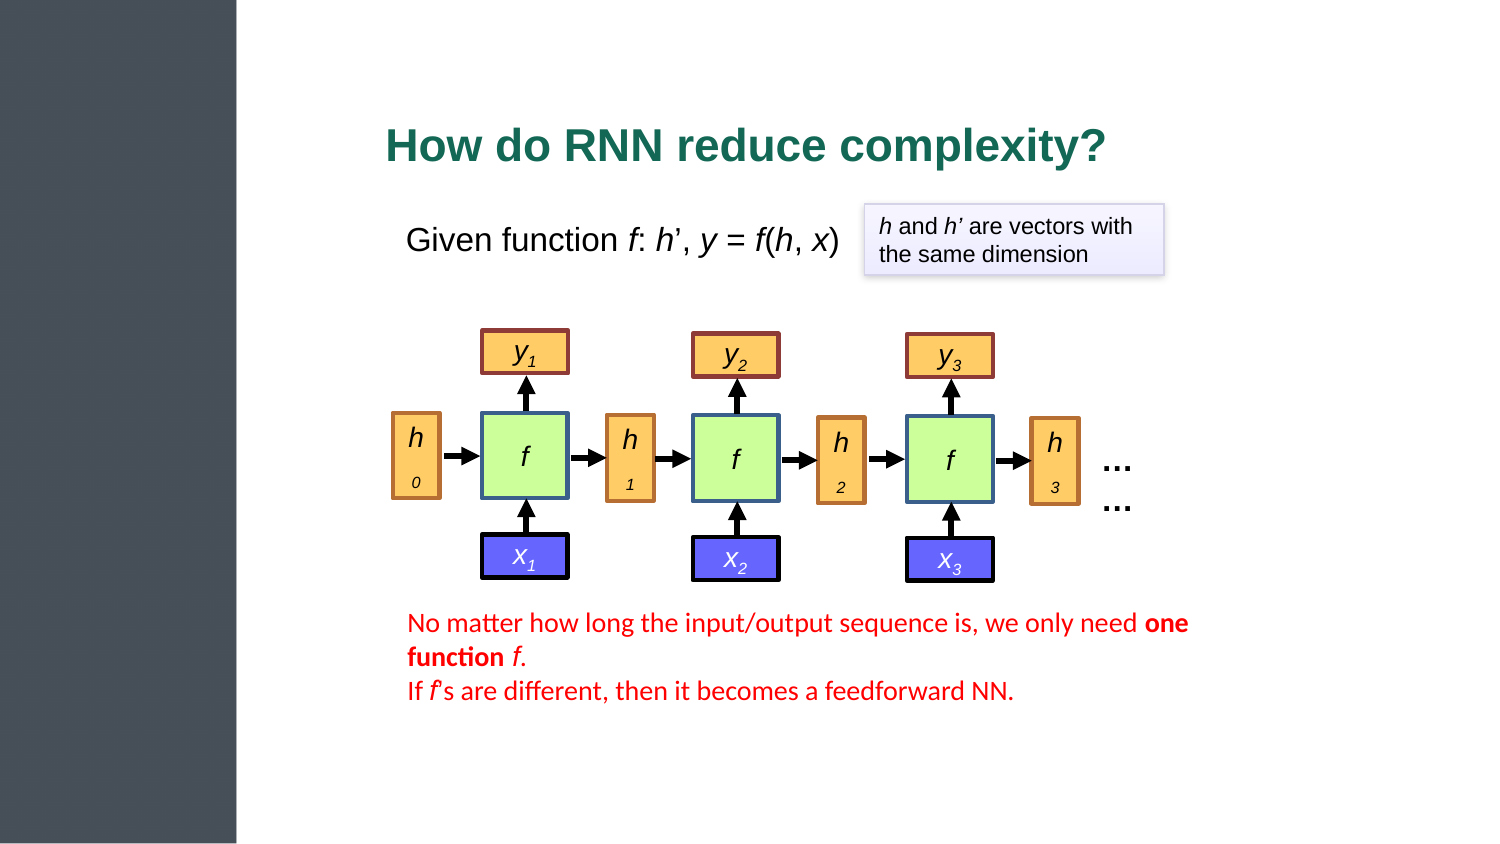

# How do RNN reduce complexity?
h and h’ are vectors with the same dimension
Given function f: h’, y = f(h, x)
y1
y2
y3
h0
f
h1
f
f
h2
h3
……
x1
x2
x3
No matter how long the input/output sequence is, we only need one function f.
If f’s are different, then it becomes a feedforward NN.